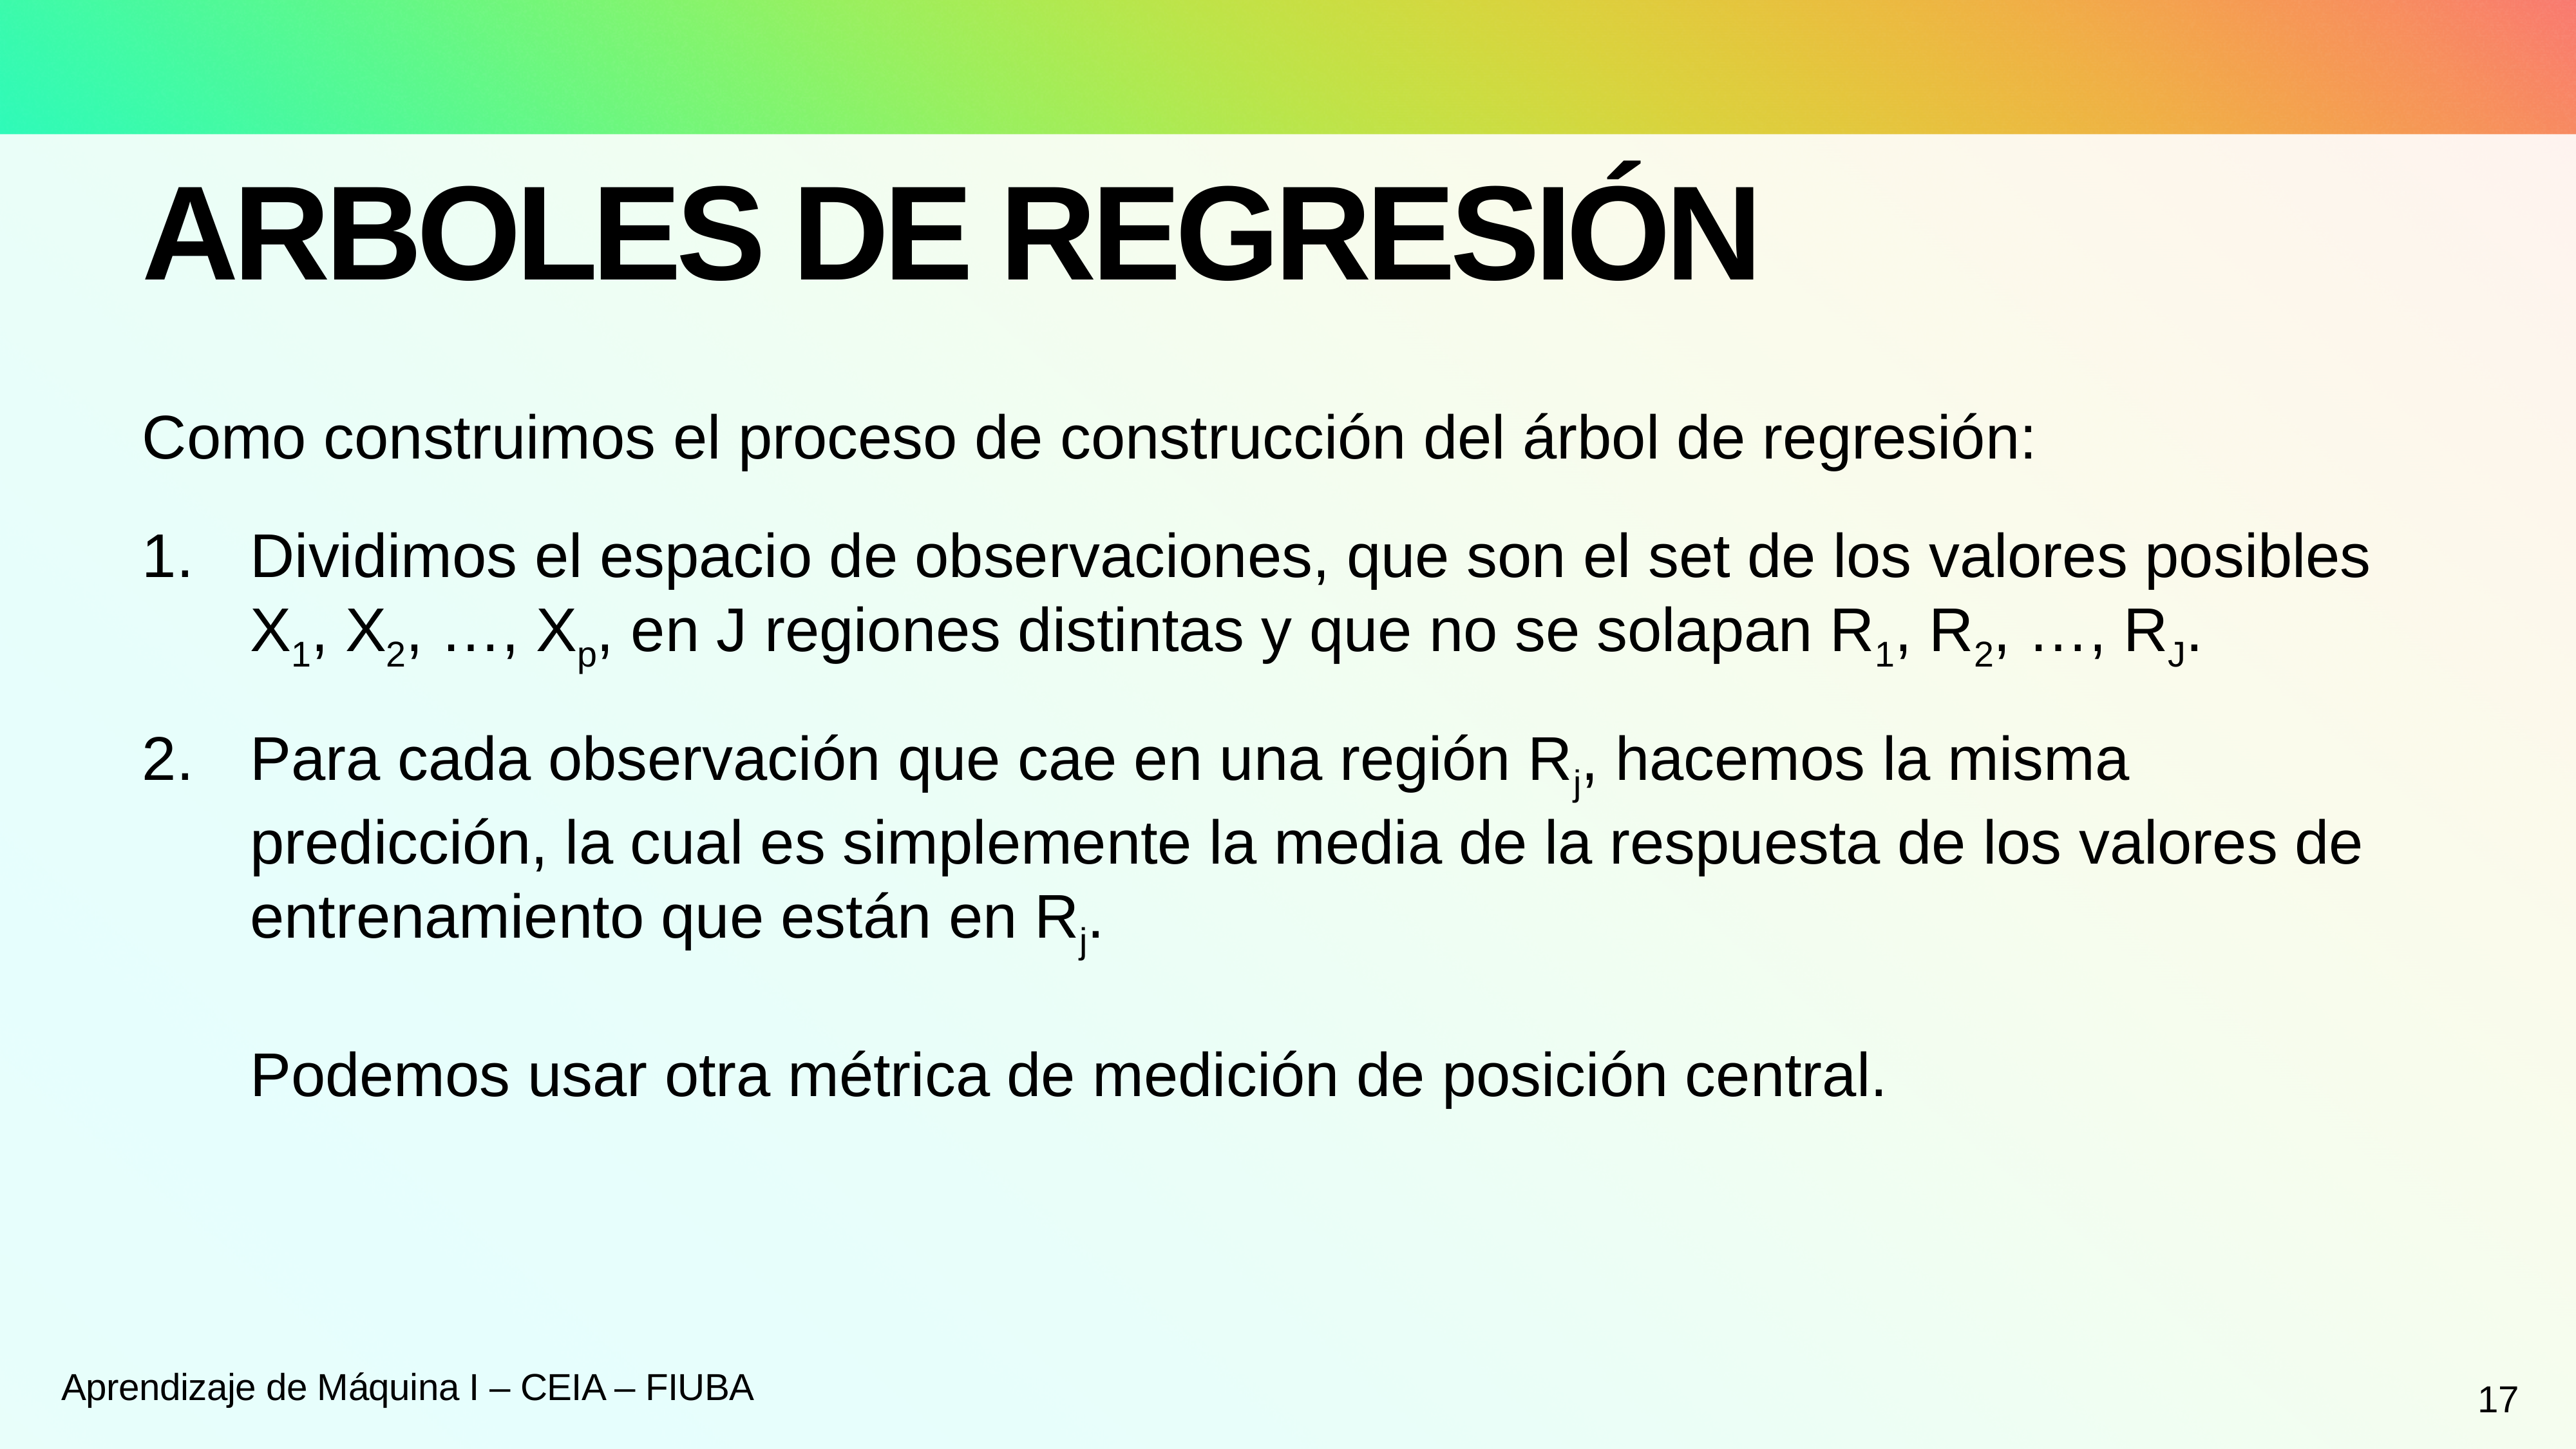

# Arboles de Regresión
Como construimos el proceso de construcción del árbol de regresión:
Dividimos el espacio de observaciones, que son el set de los valores posibles X1, X2, …, Xp, en J regiones distintas y que no se solapan R1, R2, …, RJ.
Para cada observación que cae en una región Rj, hacemos la misma predicción, la cual es simplemente la media de la respuesta de los valores de entrenamiento que están en Rj.
Podemos usar otra métrica de medición de posición central.

Aprendizaje de Máquina I – CEIA – FIUBA
17